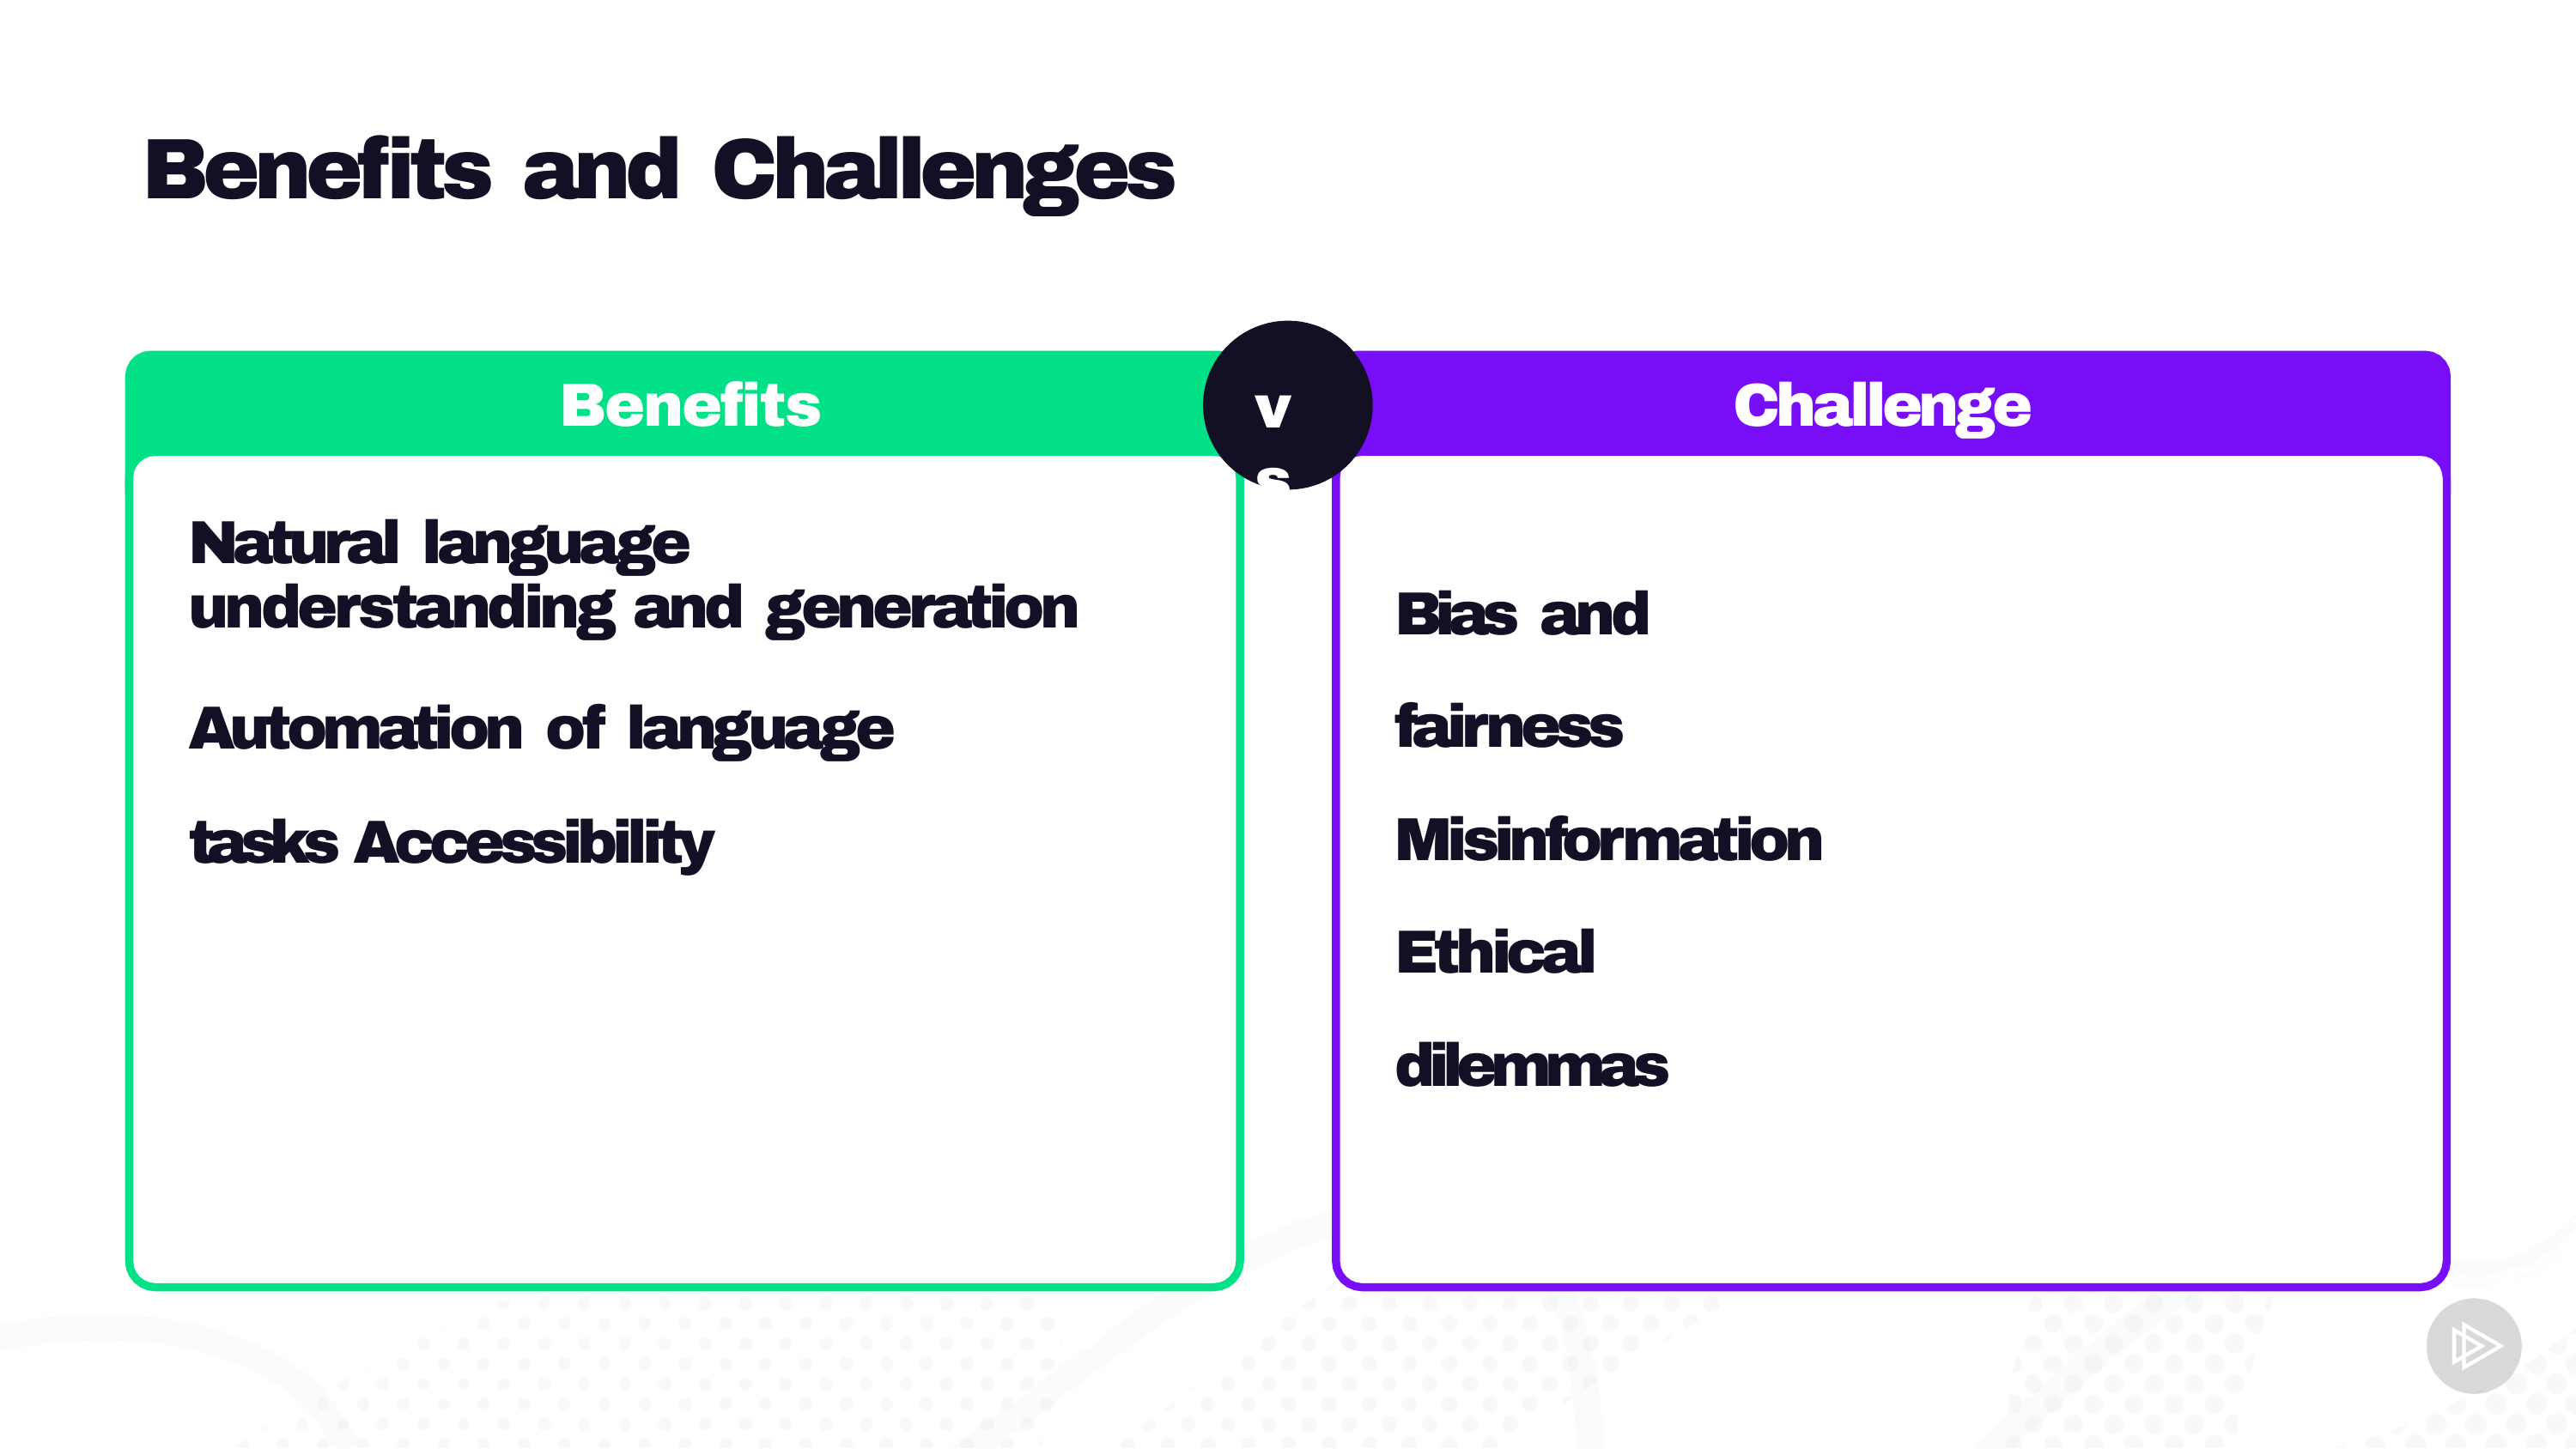

# Benefits and Challenges

Benefits
Natural language understanding and generation
Automation of language tasks Accessibility
Challenges
Bias and fairness Misinformation Ethical dilemmas
vs